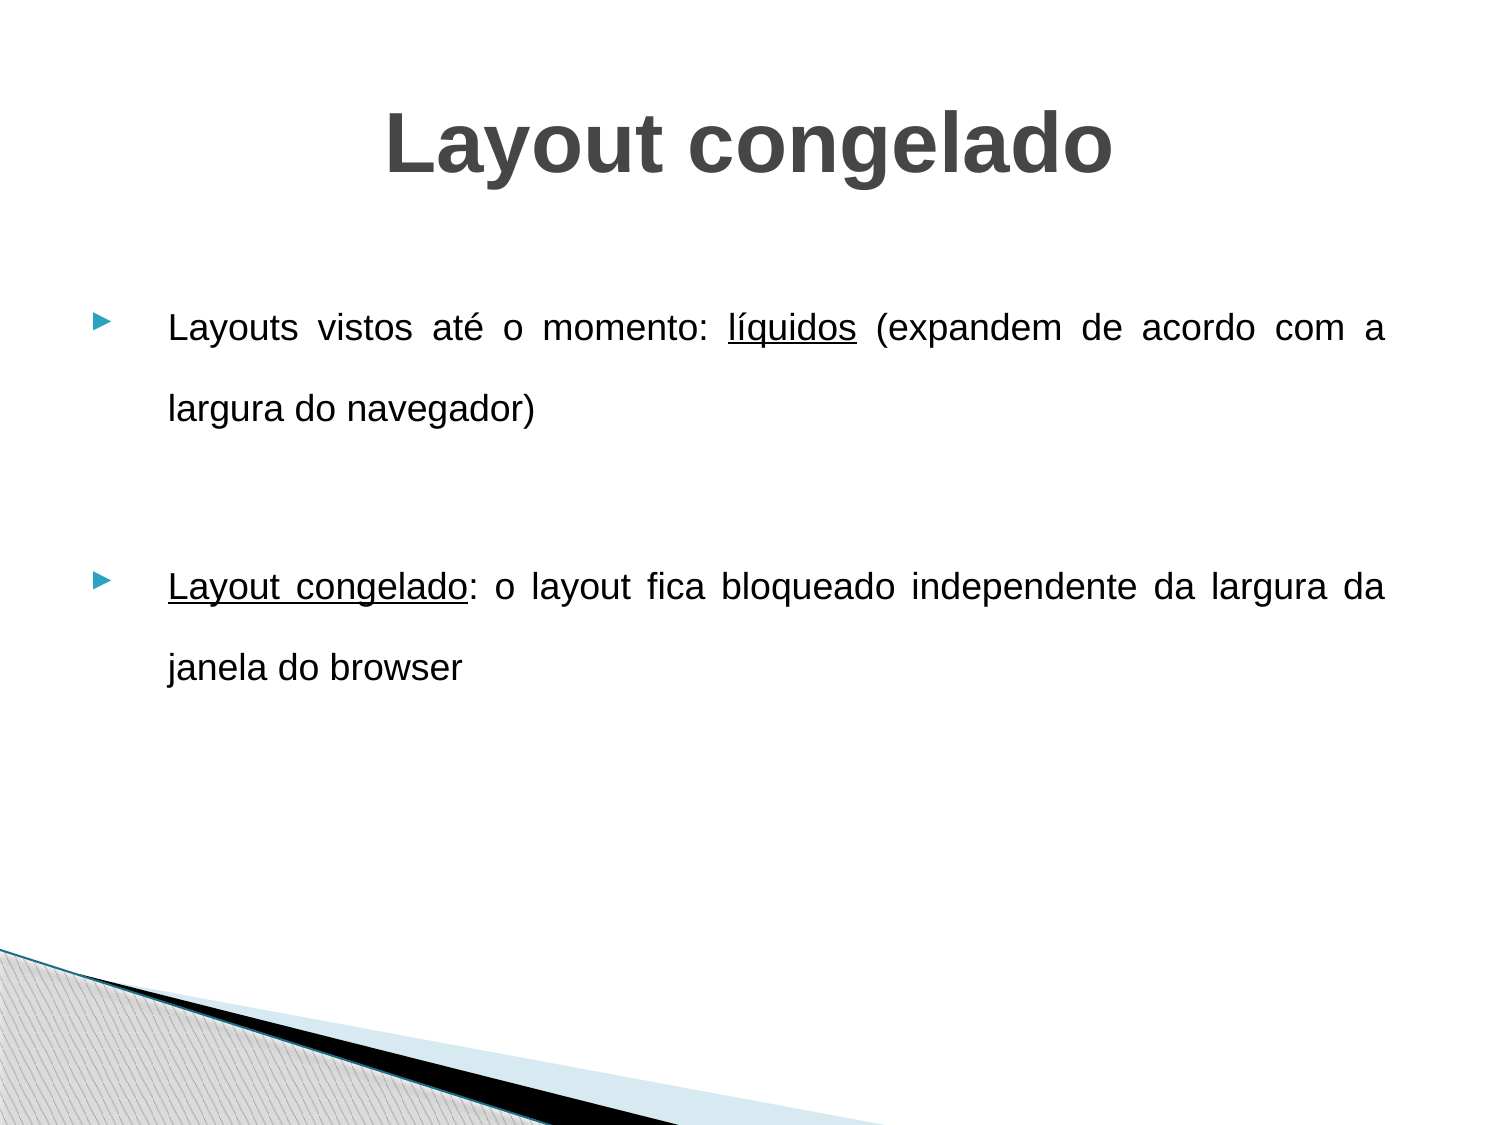

# Layout congelado

Layouts vistos até o momento: líquidos (expandem de acordo com a largura do navegador)

Layout congelado: o layout fica bloqueado independente da largura da janela do browser